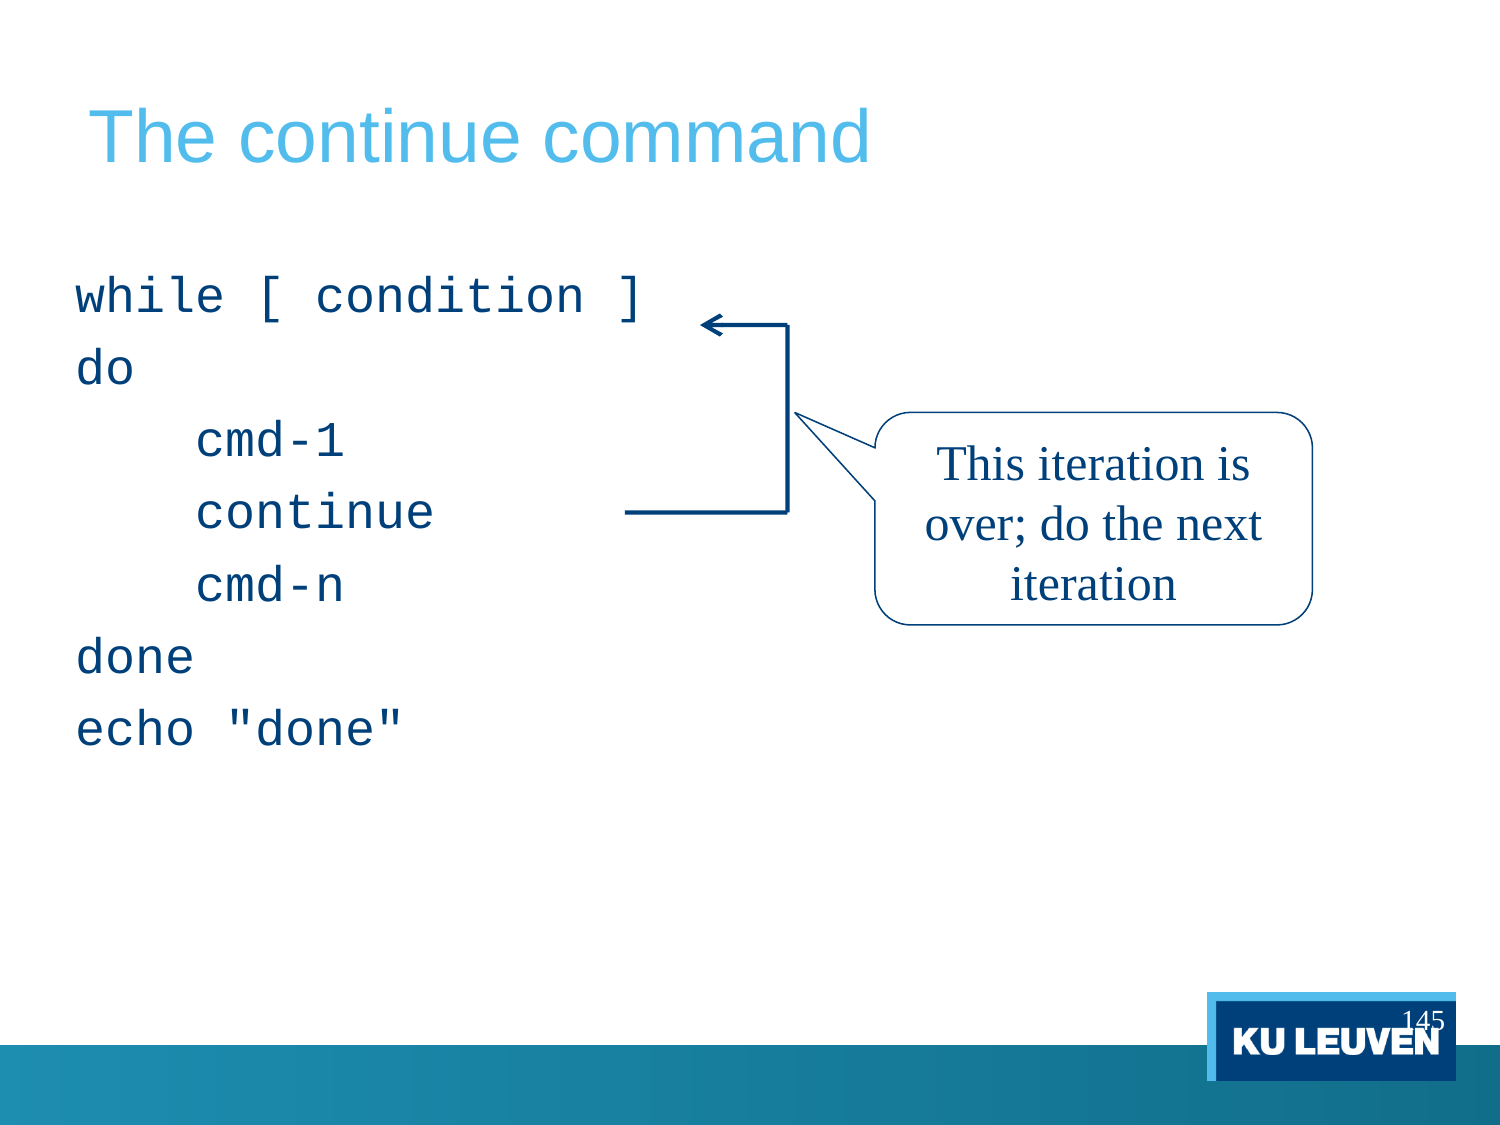

# The continue command
while [ condition ]
do
    cmd-1
    continue
    cmd-n
done
echo "done"

This iteration is over; do the next iteration
145